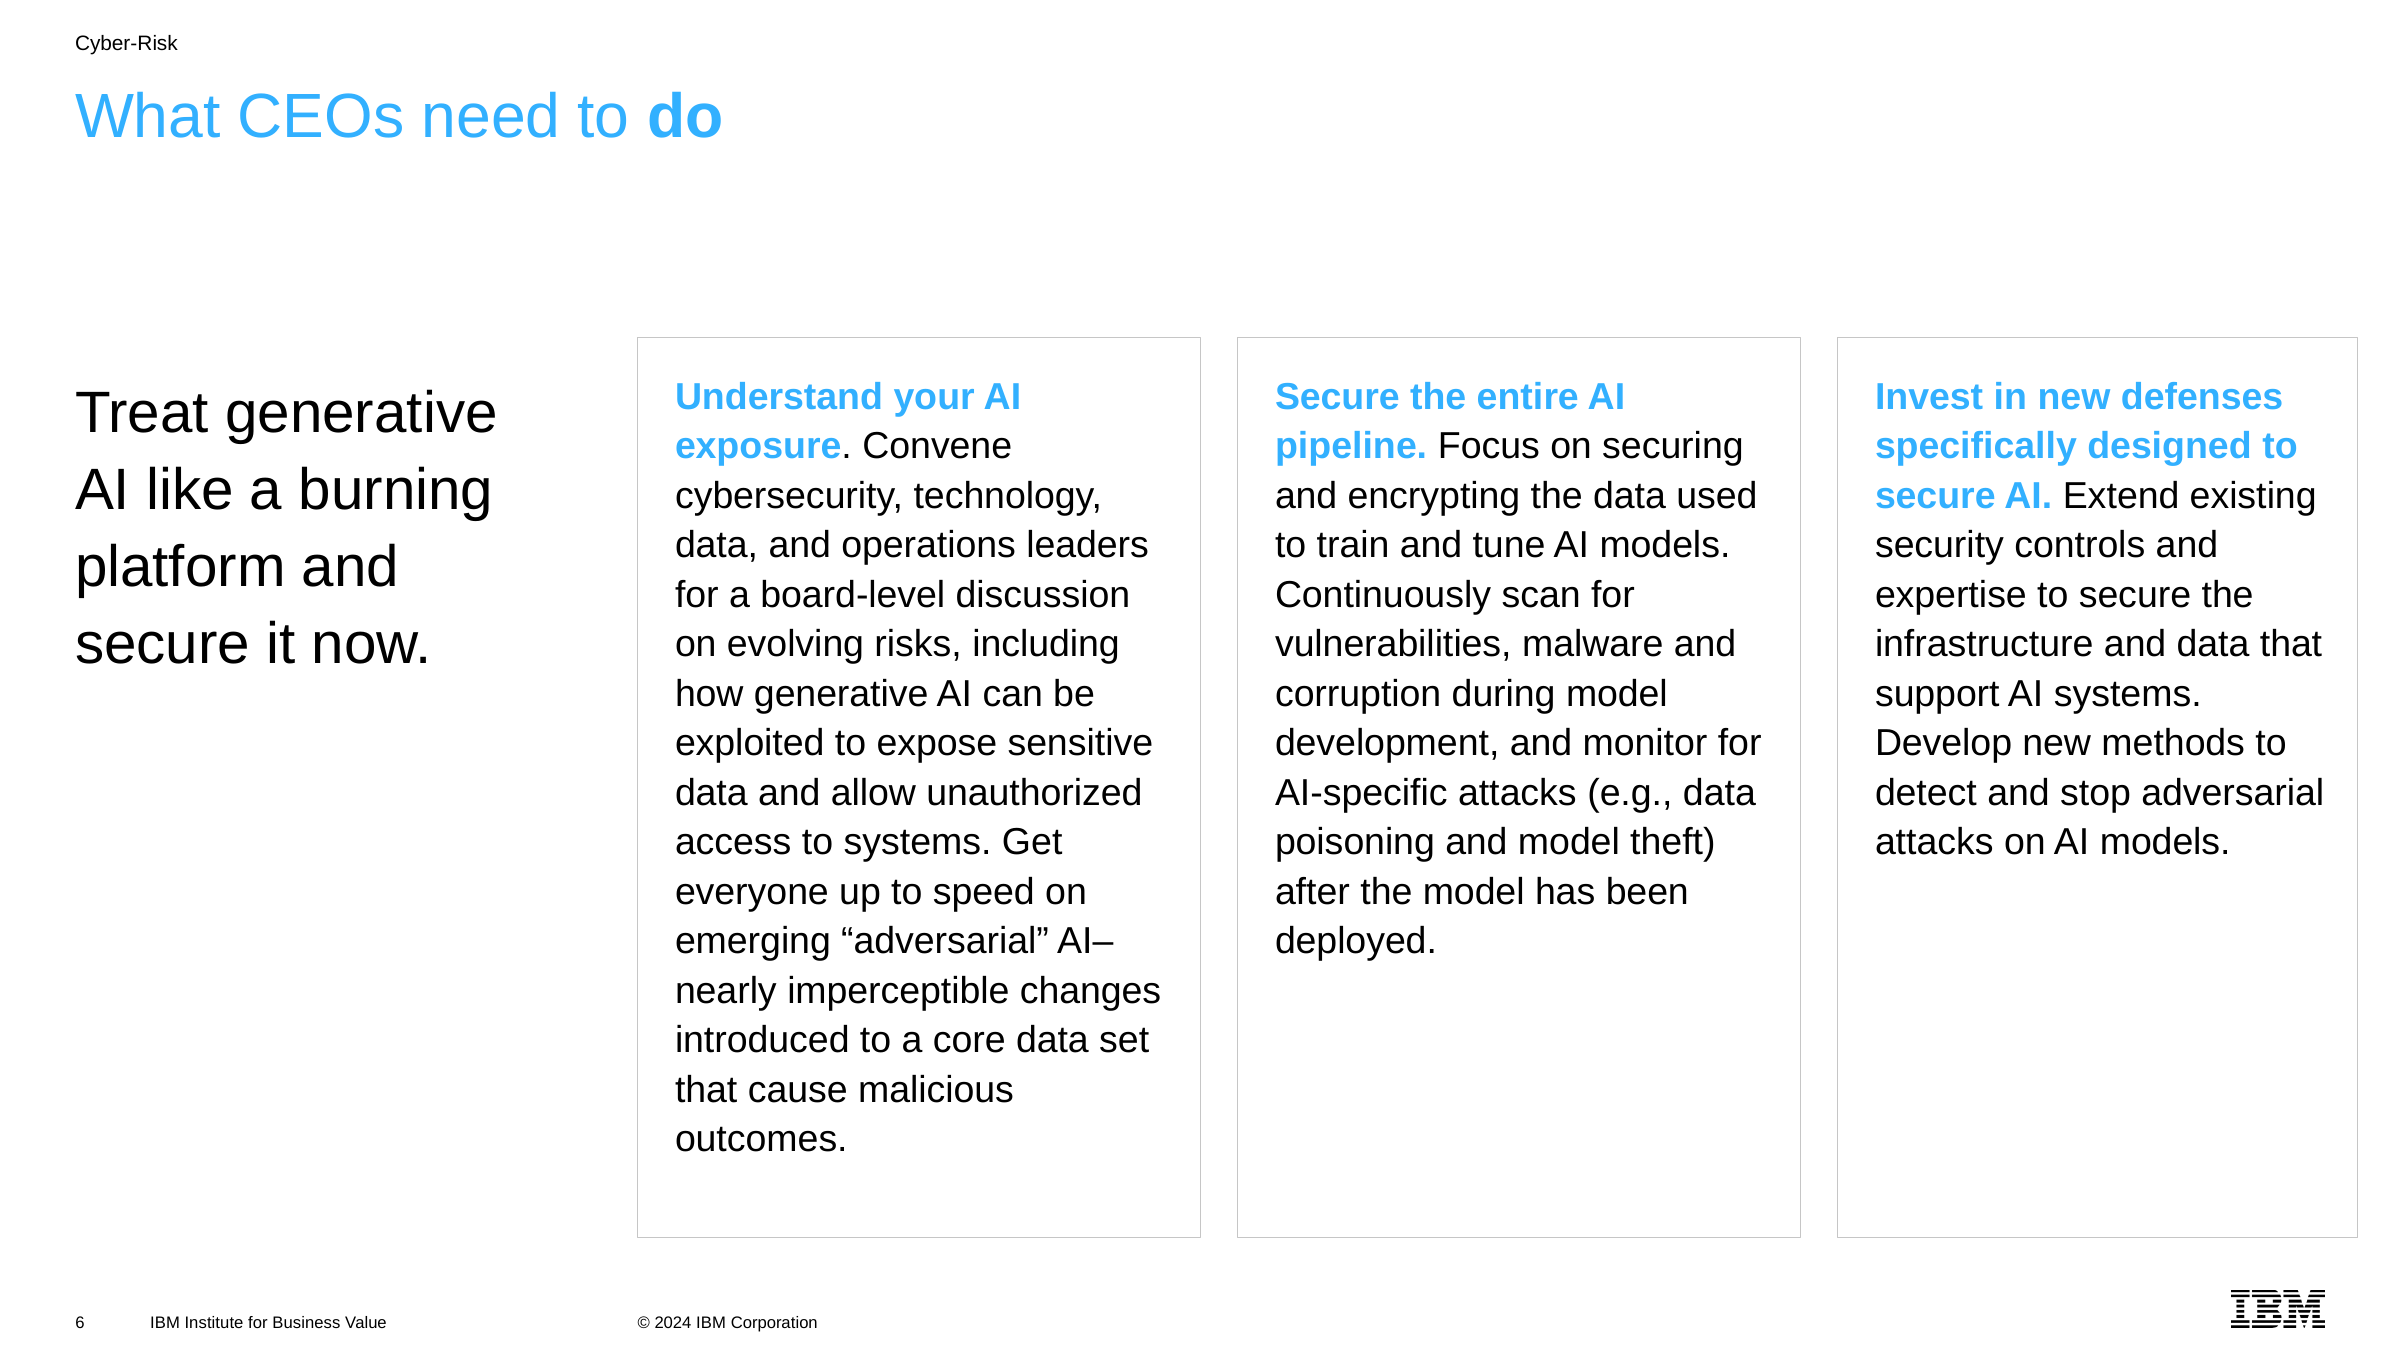

Cyber-Risk
# What CEOs need to do
Treat generative AI like a burning platform and secure it now.
Understand your AI exposure. Convene cybersecurity, technology, data, and operations leaders for a board-level discussion on evolving risks, including how generative AI can be exploited to expose sensitive data and allow unauthorized access to systems. Get everyone up to speed on emerging “adversarial” AI–nearly imperceptible changes introduced to a core data set that cause malicious outcomes.
Secure the entire AI pipeline. Focus on securing and encrypting the data used to train and tune AI models. Continuously scan for vulnerabilities, malware and corruption during model development, and monitor for AI-specific attacks (e.g., data poisoning and model theft) after the model has been deployed.
Invest in new defenses specifically designed to secure AI. Extend existing security controls and expertise to secure the infrastructure and data that support AI systems. Develop new methods to detect and stop adversarial attacks on AI models.